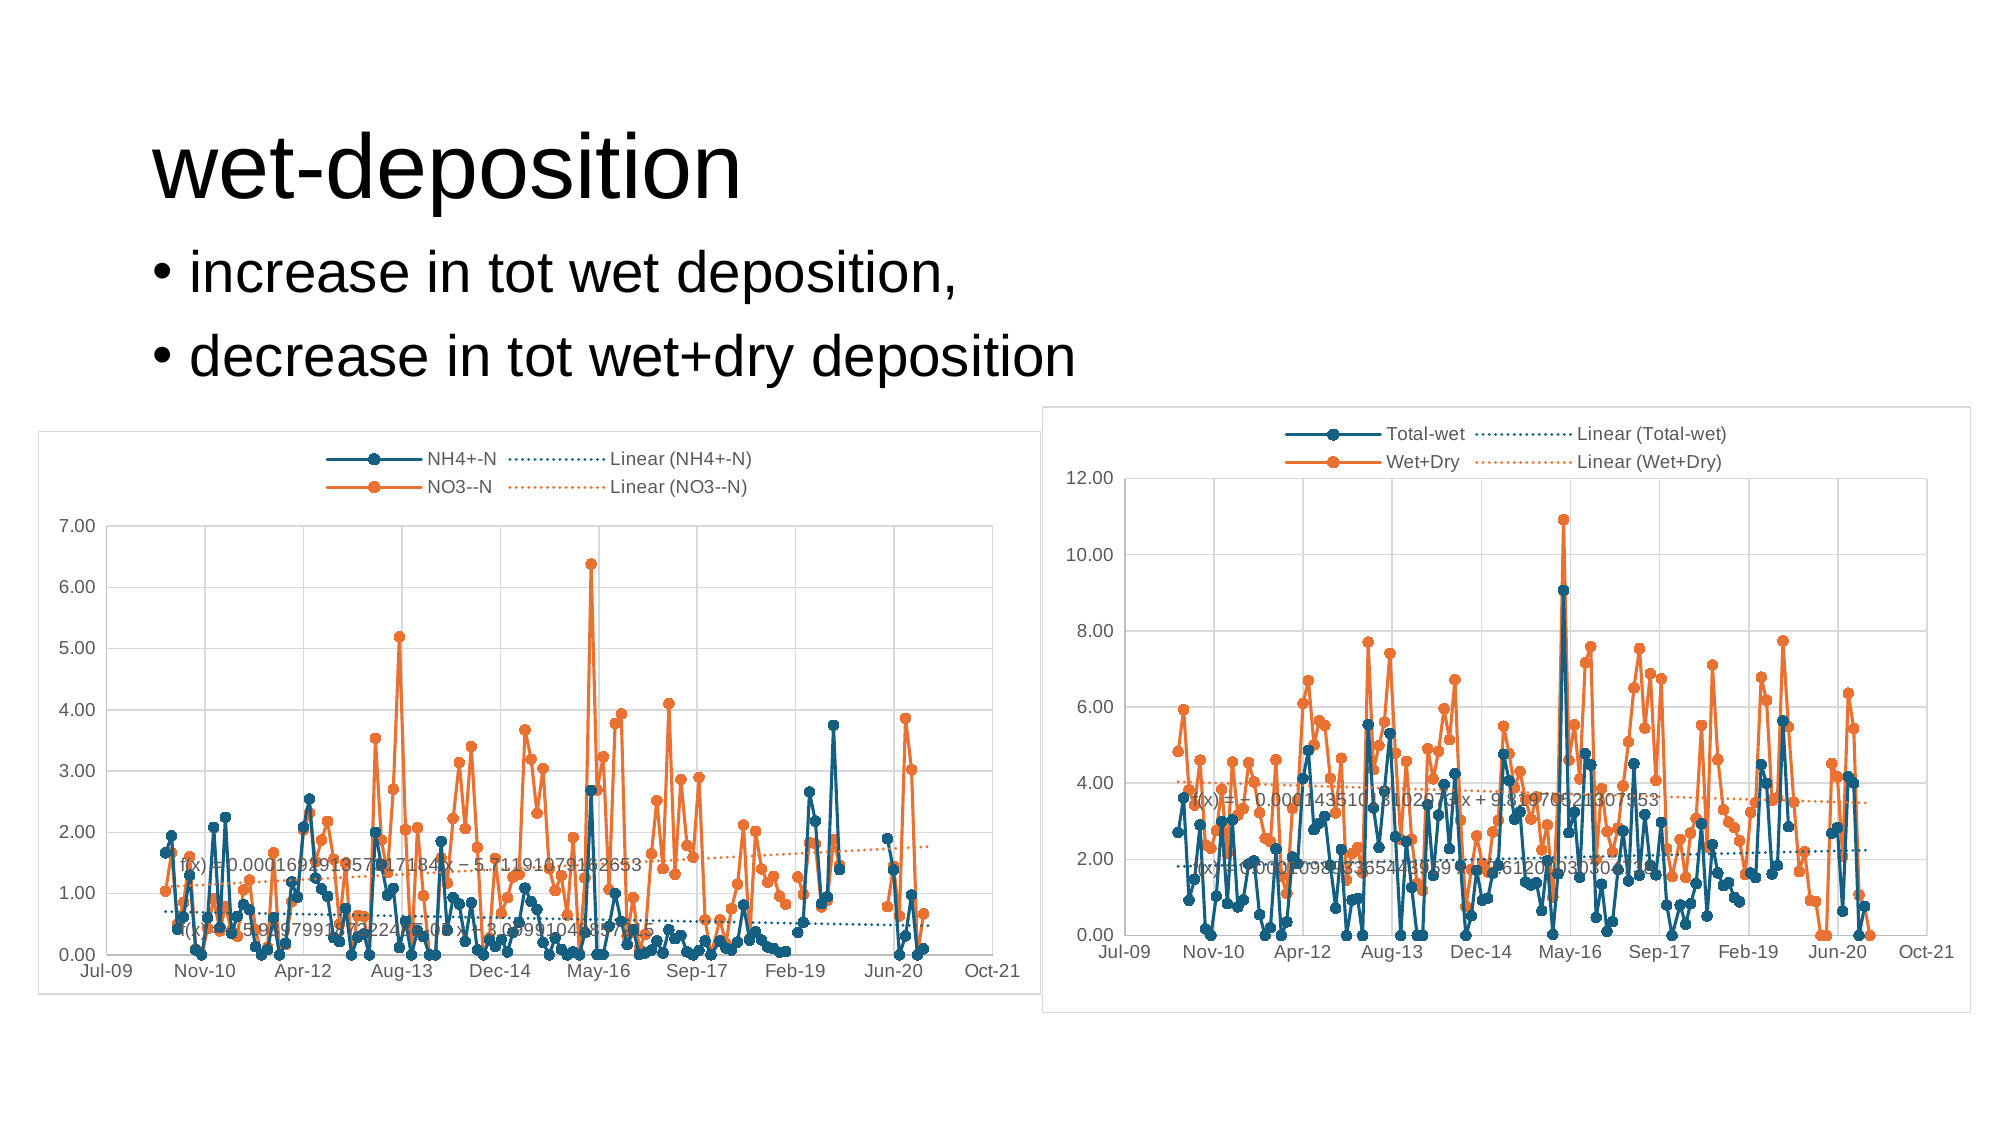

# wet-deposition
increase in tot wet deposition,
decrease in tot wet+dry deposition

### Chart

| Category | Total-wet | Wet+Dry |
|---|---|---|

### Chart

| Category | NH4+-N | NO3--N |
|---|---|---|